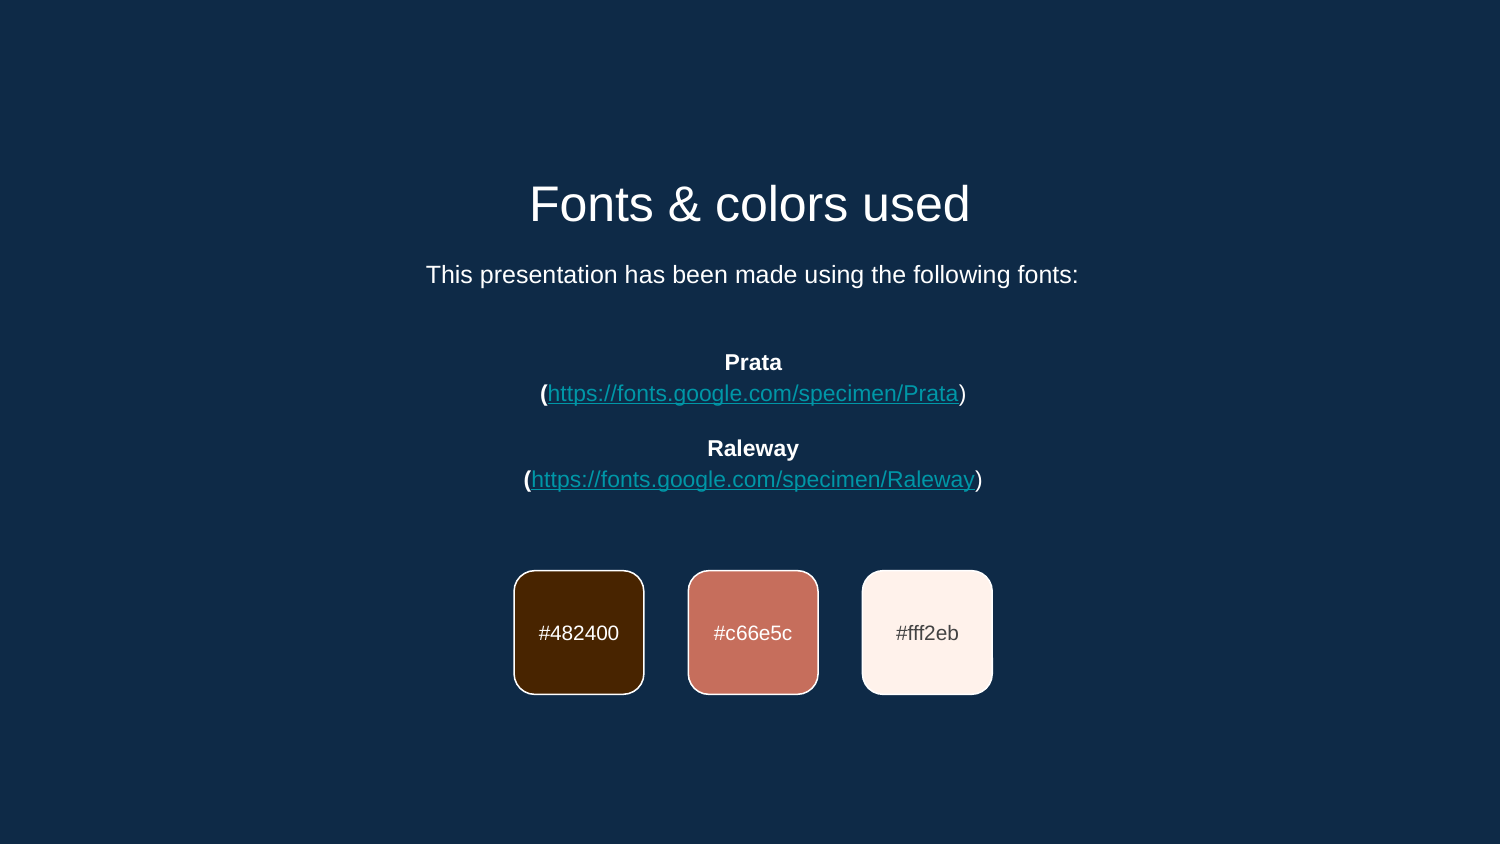

Fonts & colors used
This presentation has been made using the following fonts:

Prata
(https://fonts.google.com/specimen/Prata)

Raleway
(https://fonts.google.com/specimen/Raleway)

#482400
#c66e5c
#fff2eb